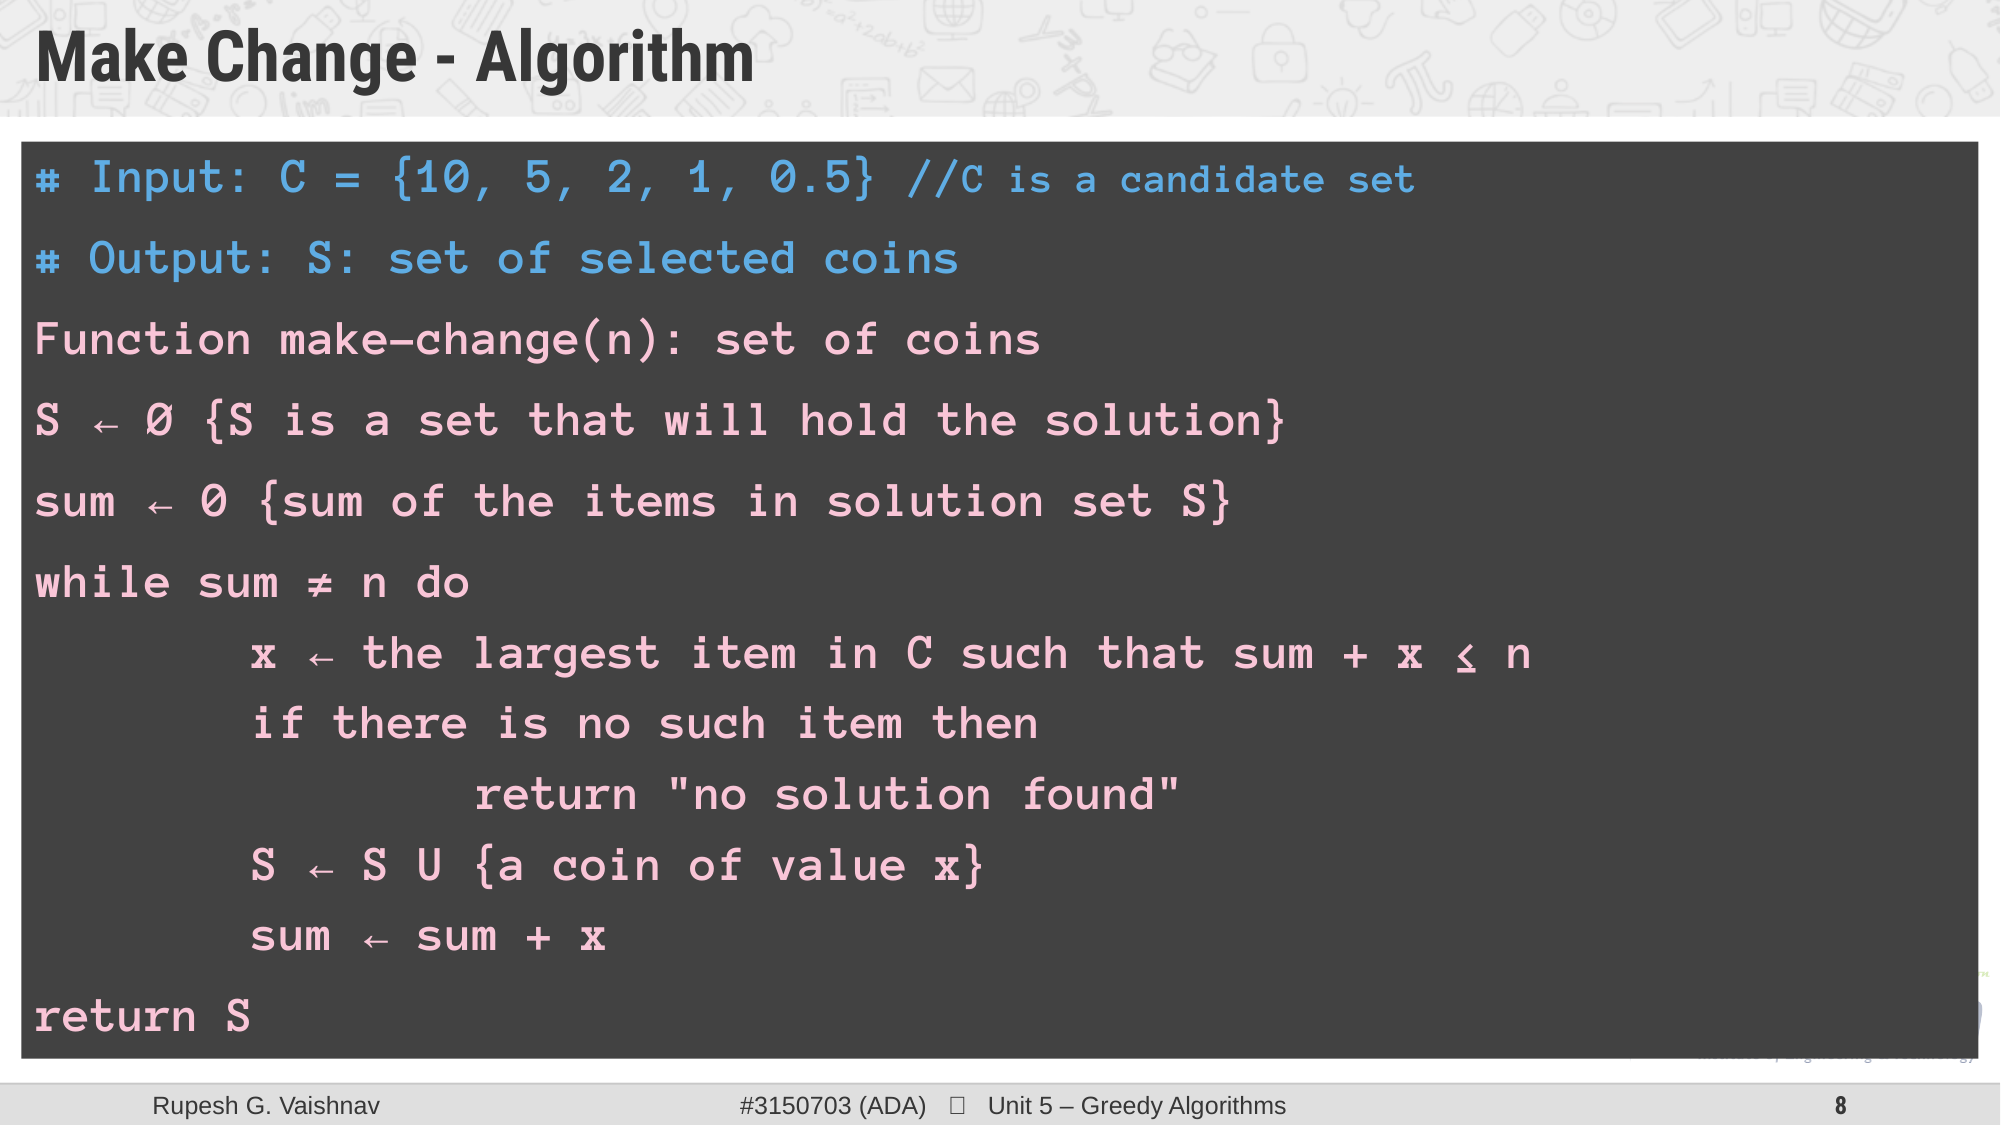

# Make Change - Algorithm
# Input: C = {10, 5, 2, 1, 0.5} //C is a candidate set
# Output: S: set of selected coins
Function make-change(n): set of coins
S ← Ø {S is a set that will hold the solution}
sum ← 0 {sum of the items in solution set S}
while sum ≠ n do
	x ← the largest item in C such that sum + x ≤ n
	if there is no such item then
		return "no solution found"
	S ← S U {a coin of value x}
	sum ← sum + x
return S